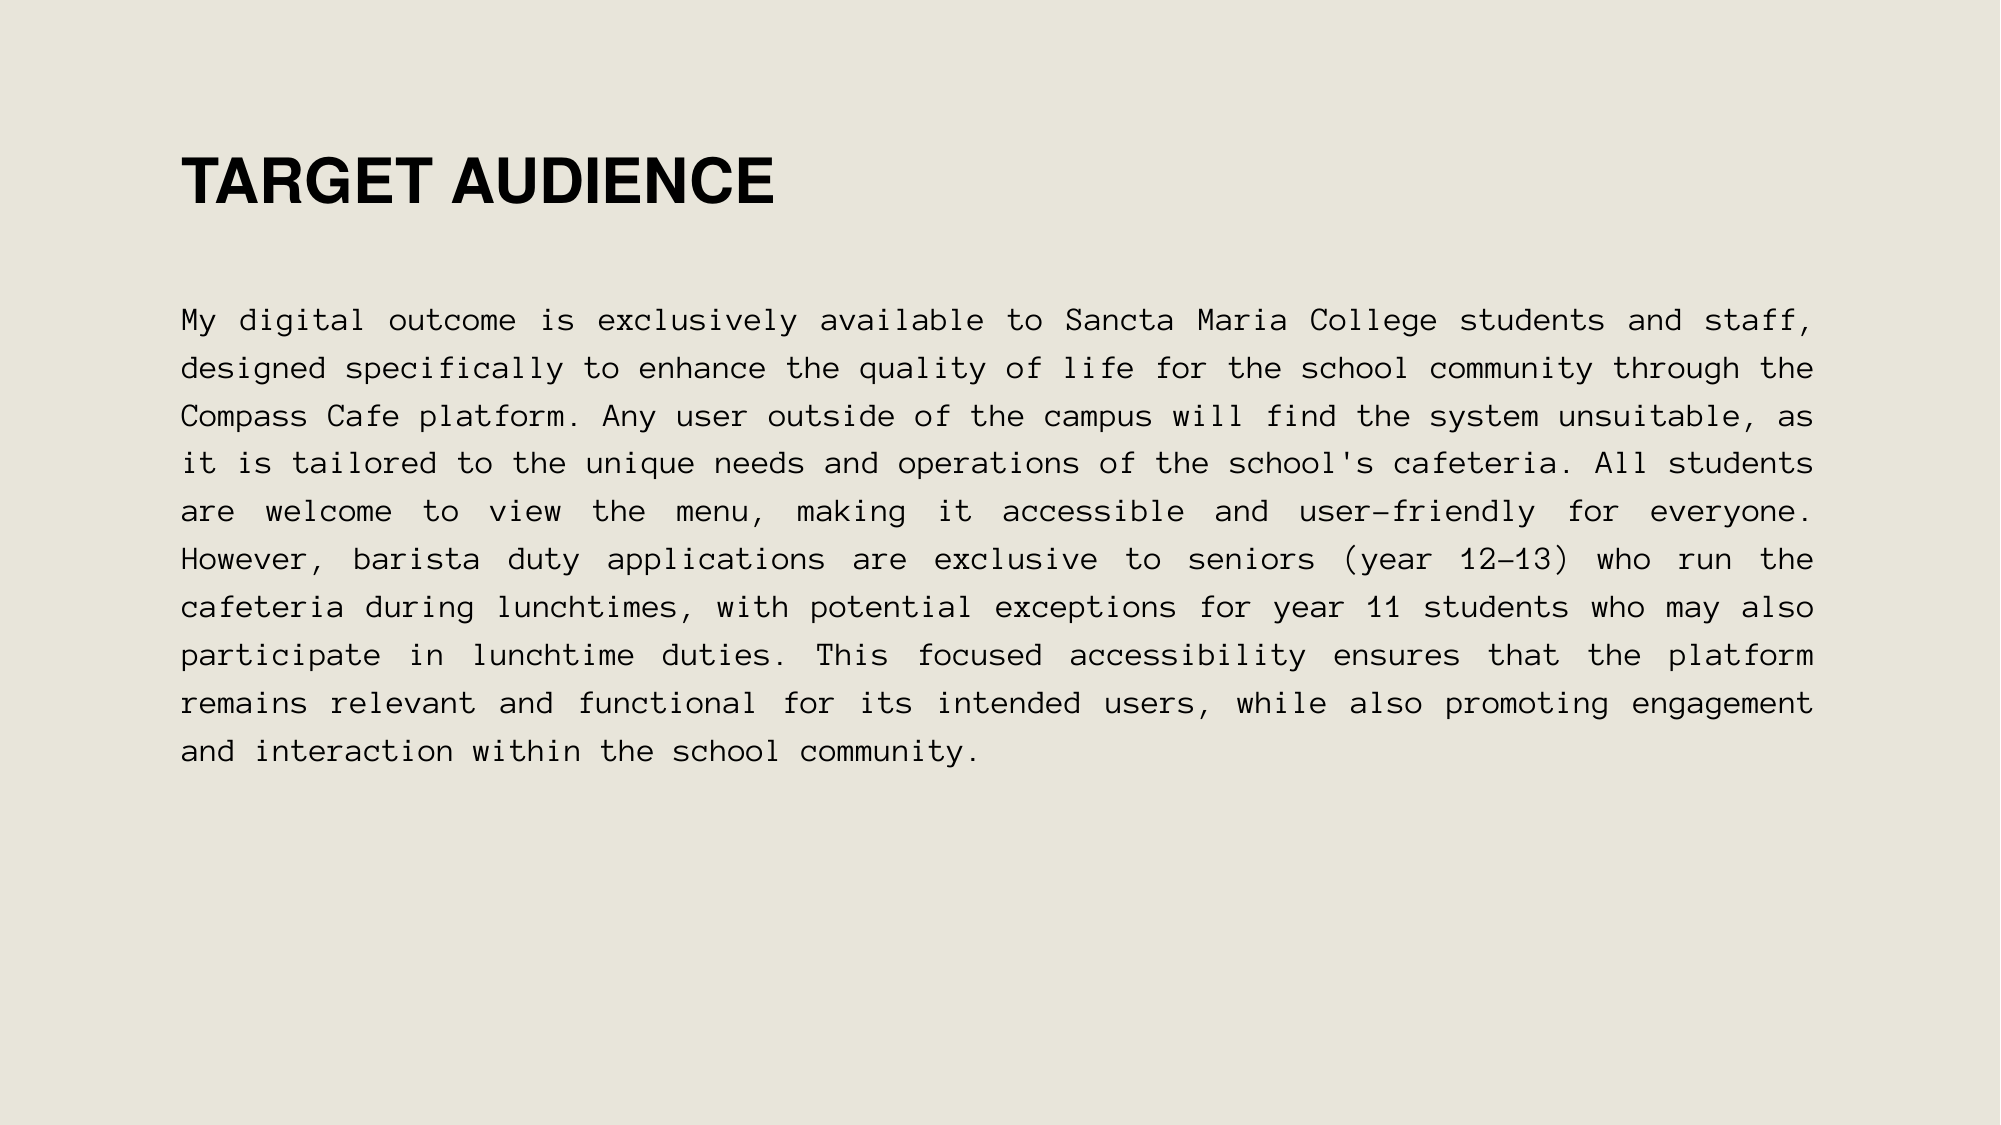

# TARGET AUDIENCE
My digital outcome is exclusively available to Sancta Maria College students and staff, designed specifically to enhance the quality of life for the school community through the Compass Cafe platform. Any user outside of the campus will find the system unsuitable, as it is tailored to the unique needs and operations of the school's cafeteria. All students are welcome to view the menu, making it accessible and user-friendly for everyone. However, barista duty applications are exclusive to seniors (year 12-13) who run the cafeteria during lunchtimes, with potential exceptions for year 11 students who may also participate in lunchtime duties. This focused accessibility ensures that the platform remains relevant and functional for its intended users, while also promoting engagement and interaction within the school community.